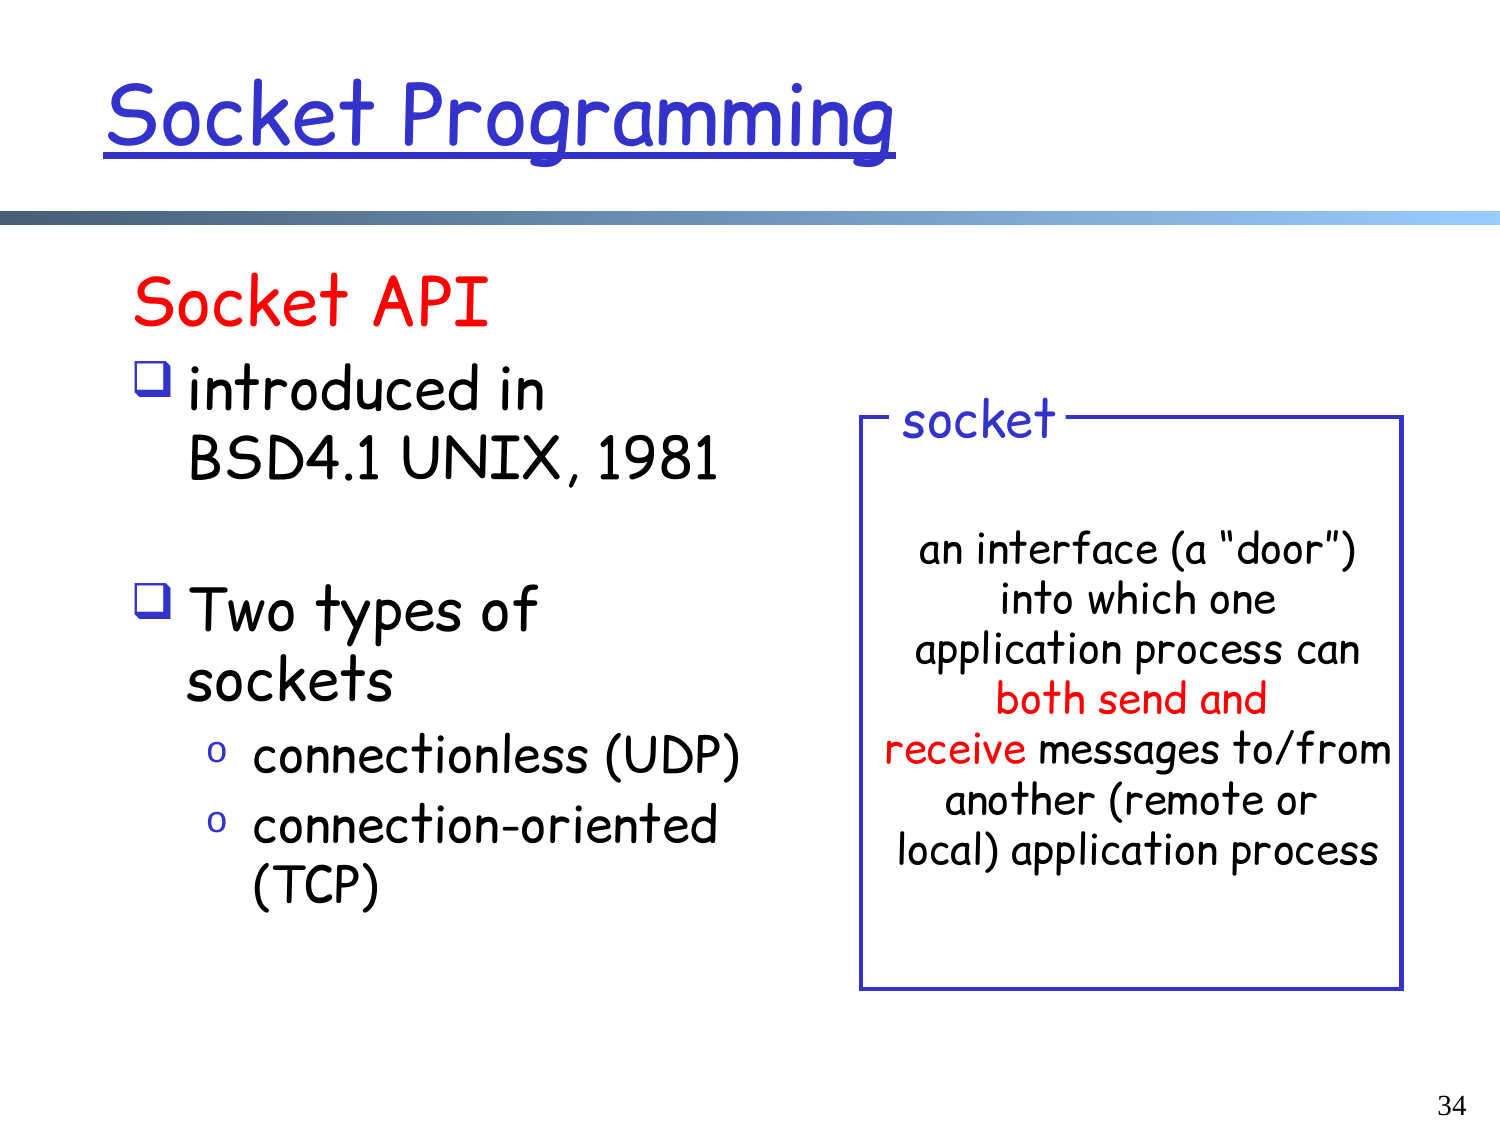

# Socket Programming
Socket API
introduced in BSD4.1 UNIX, 1981
Two types of sockets
connectionless (UDP)
connection-oriented (TCP)
socket

an interface (a “door”) into which one
application process can both send and
receive messages to/from another (remote or
local) application process

34